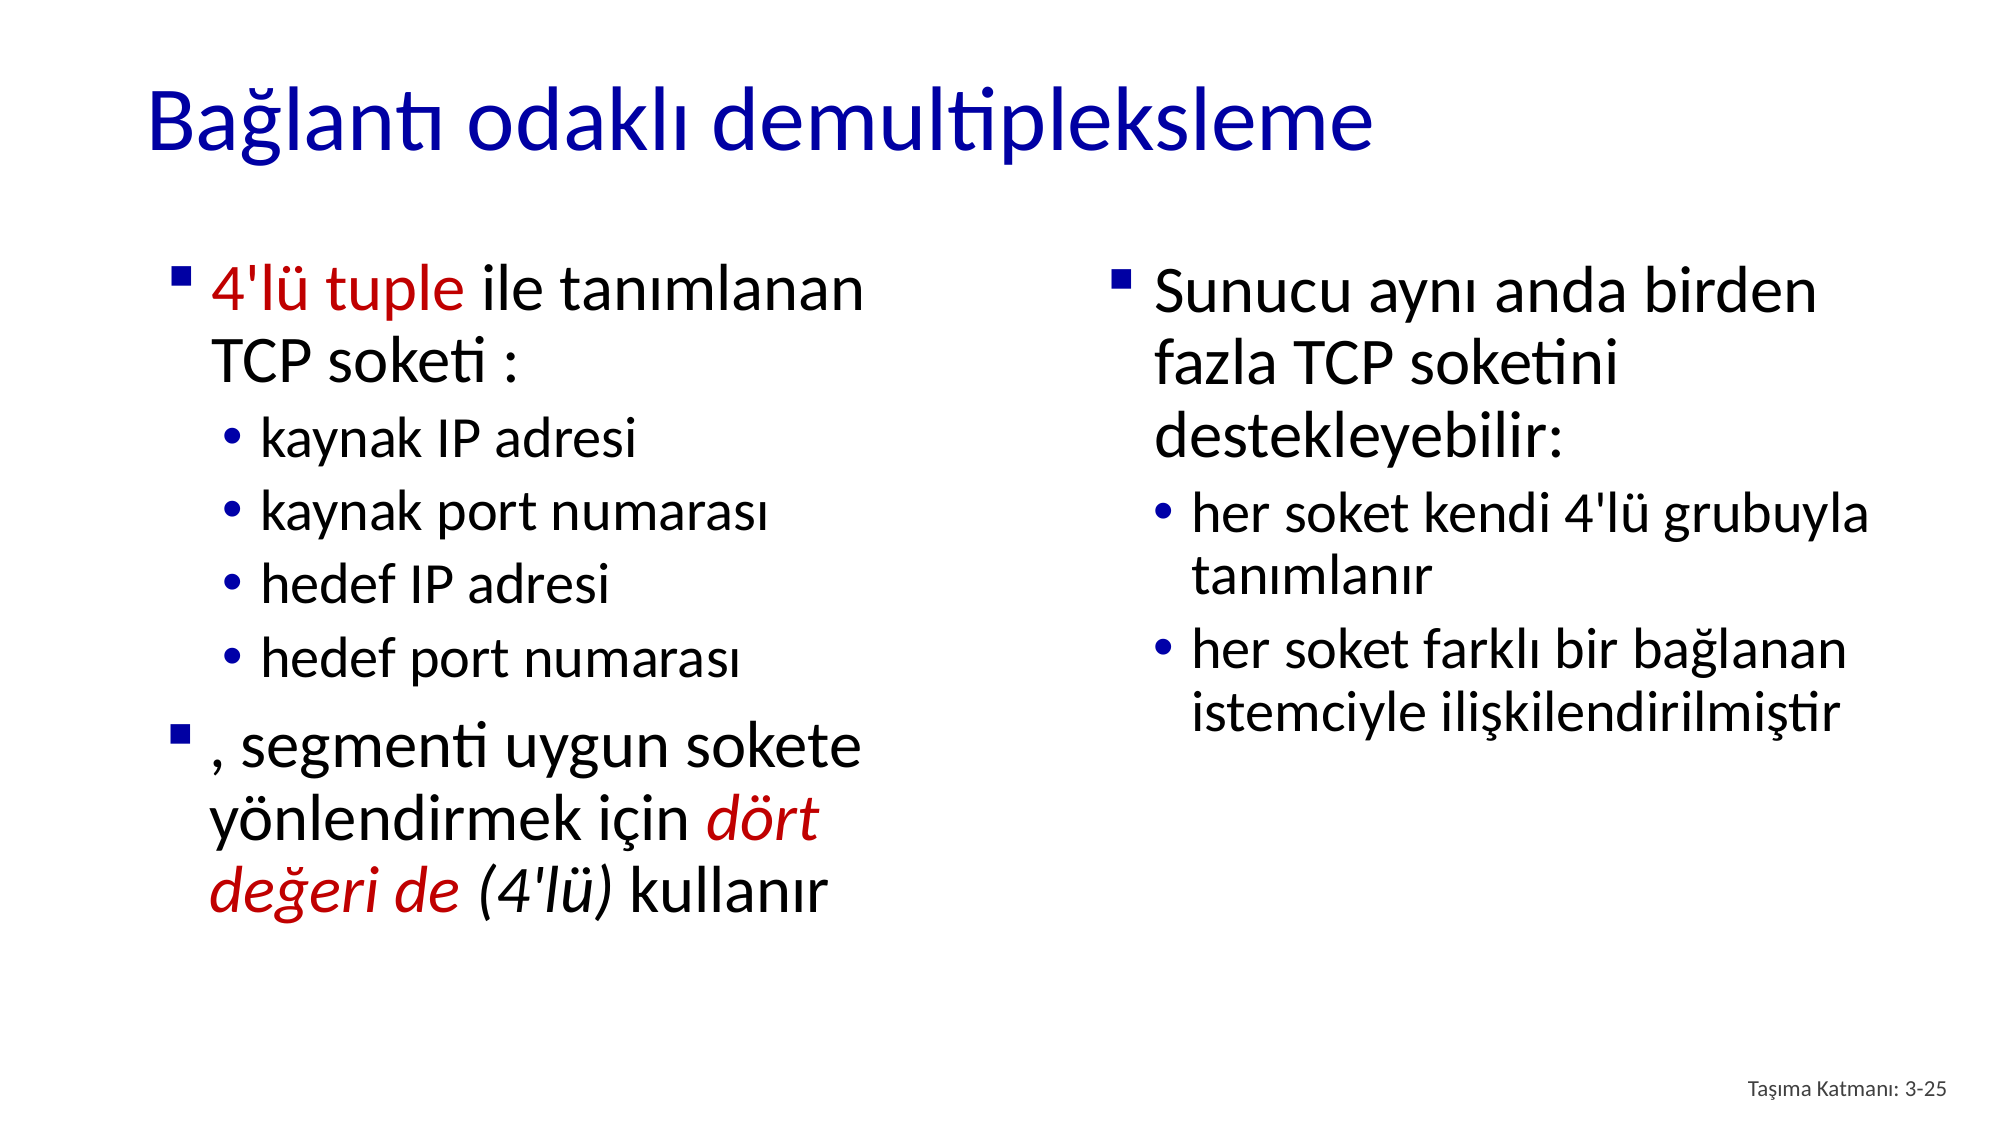

# Bağlantı odaklı demultipleksleme
4'lü tuple ile tanımlanan TCP soketi :
kaynak IP adresi
kaynak port numarası
hedef IP adresi
hedef port numarası
Sunucu aynı anda birden fazla TCP soketini destekleyebilir:
her soket kendi 4'lü grubuyla tanımlanır
her soket farklı bir bağlanan istemciyle ilişkilendirilmiştir
, segmenti uygun sokete yönlendirmek için dört değeri de (4'lü) kullanır
Taşıma Katmanı: 3-25